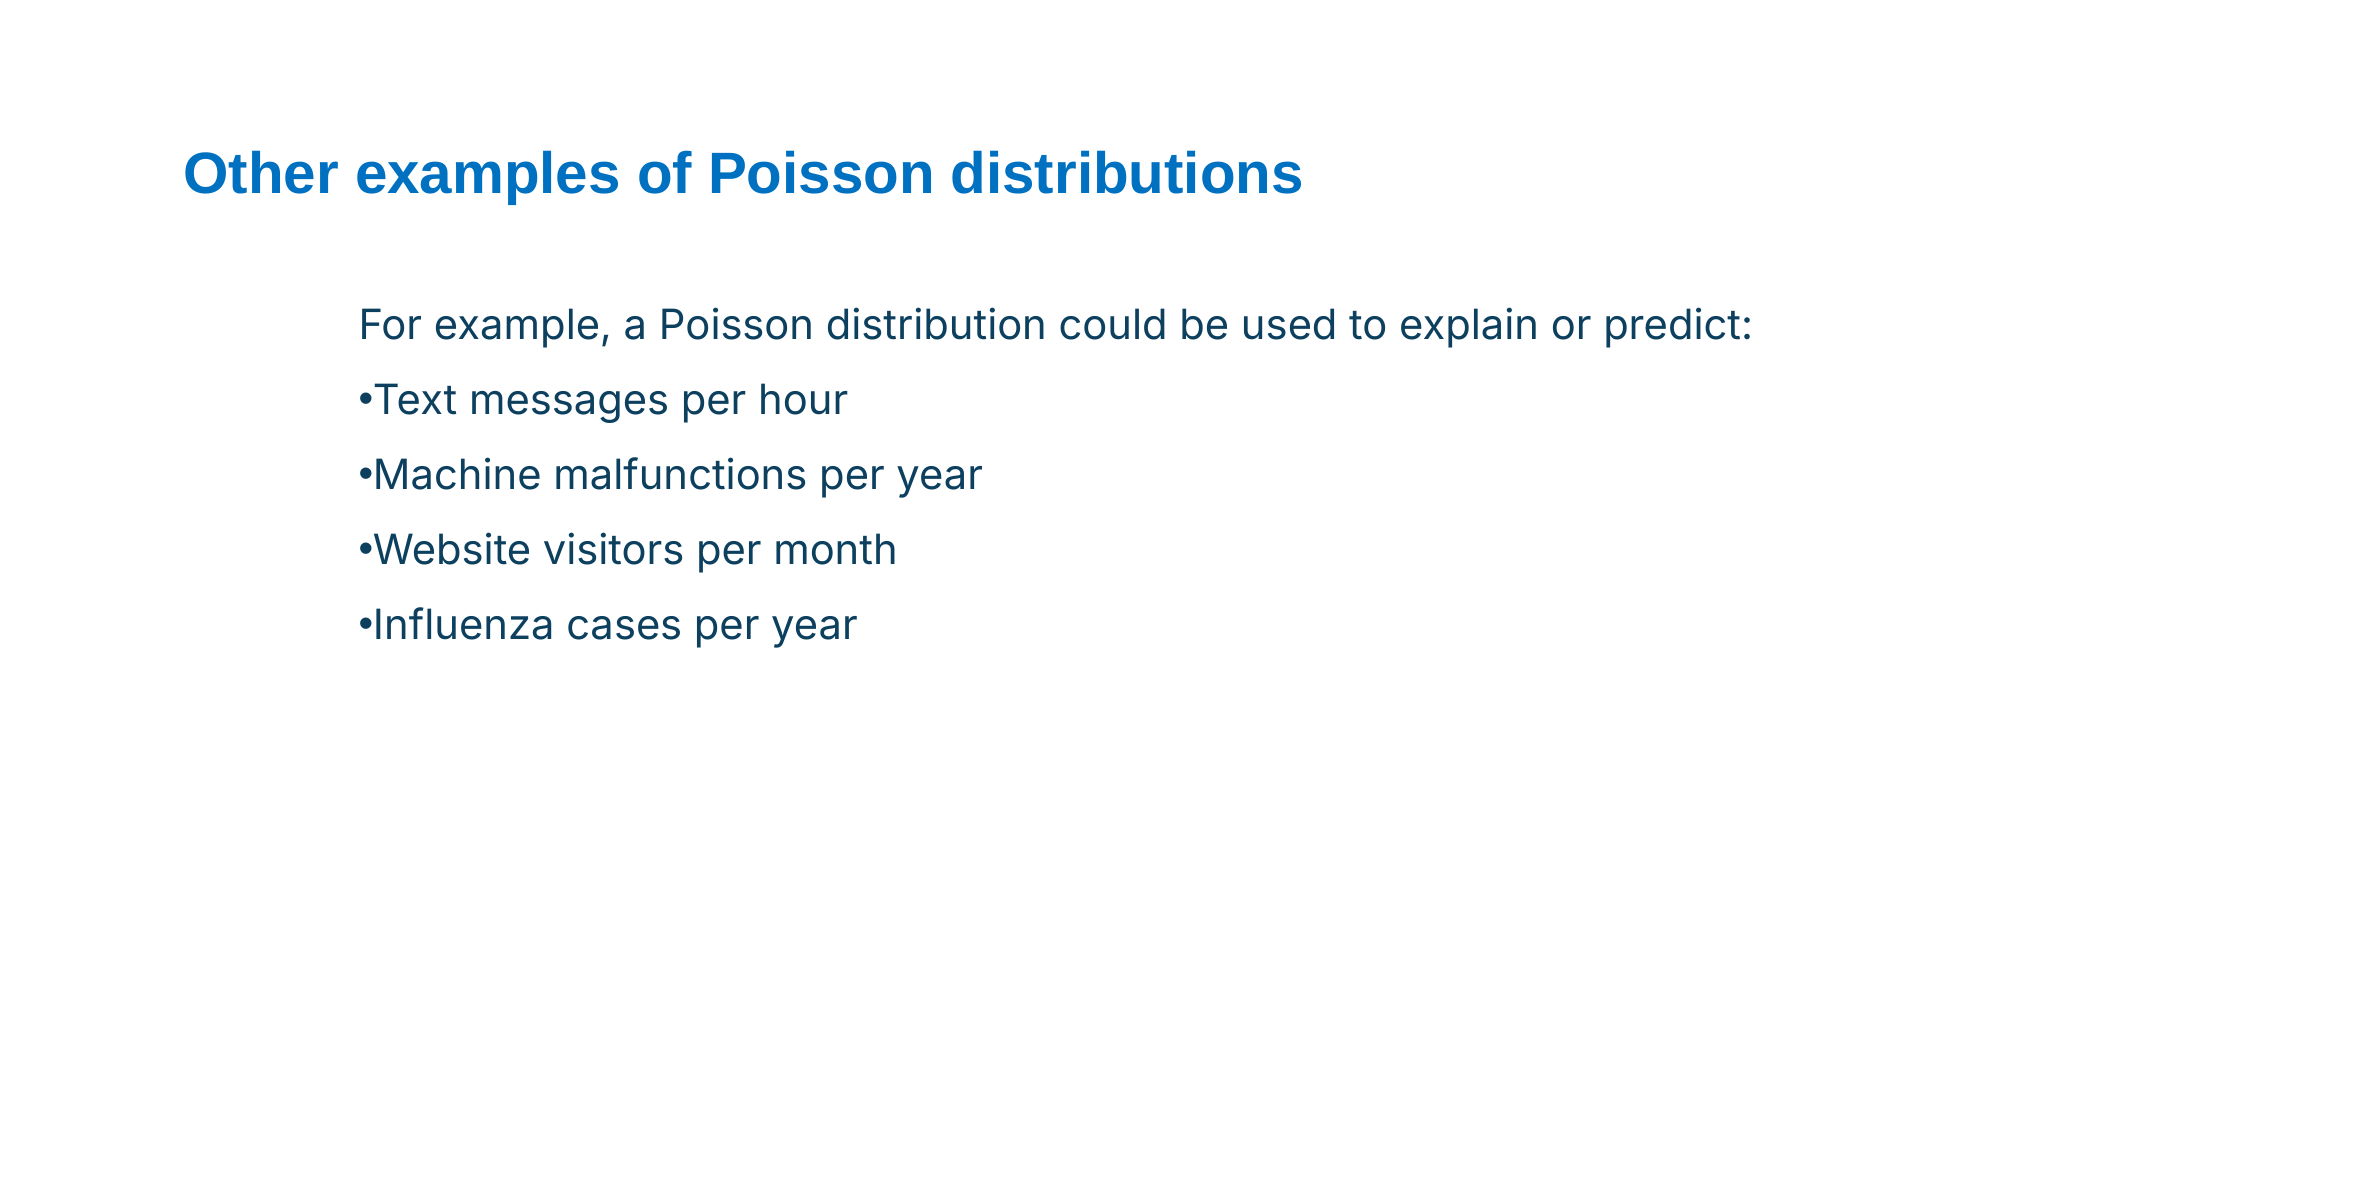

Other examples of Poisson distributions
For example, a Poisson distribution could be used to explain or predict:
Text messages per hour
Machine malfunctions per year
Website visitors per month
Influenza cases per year